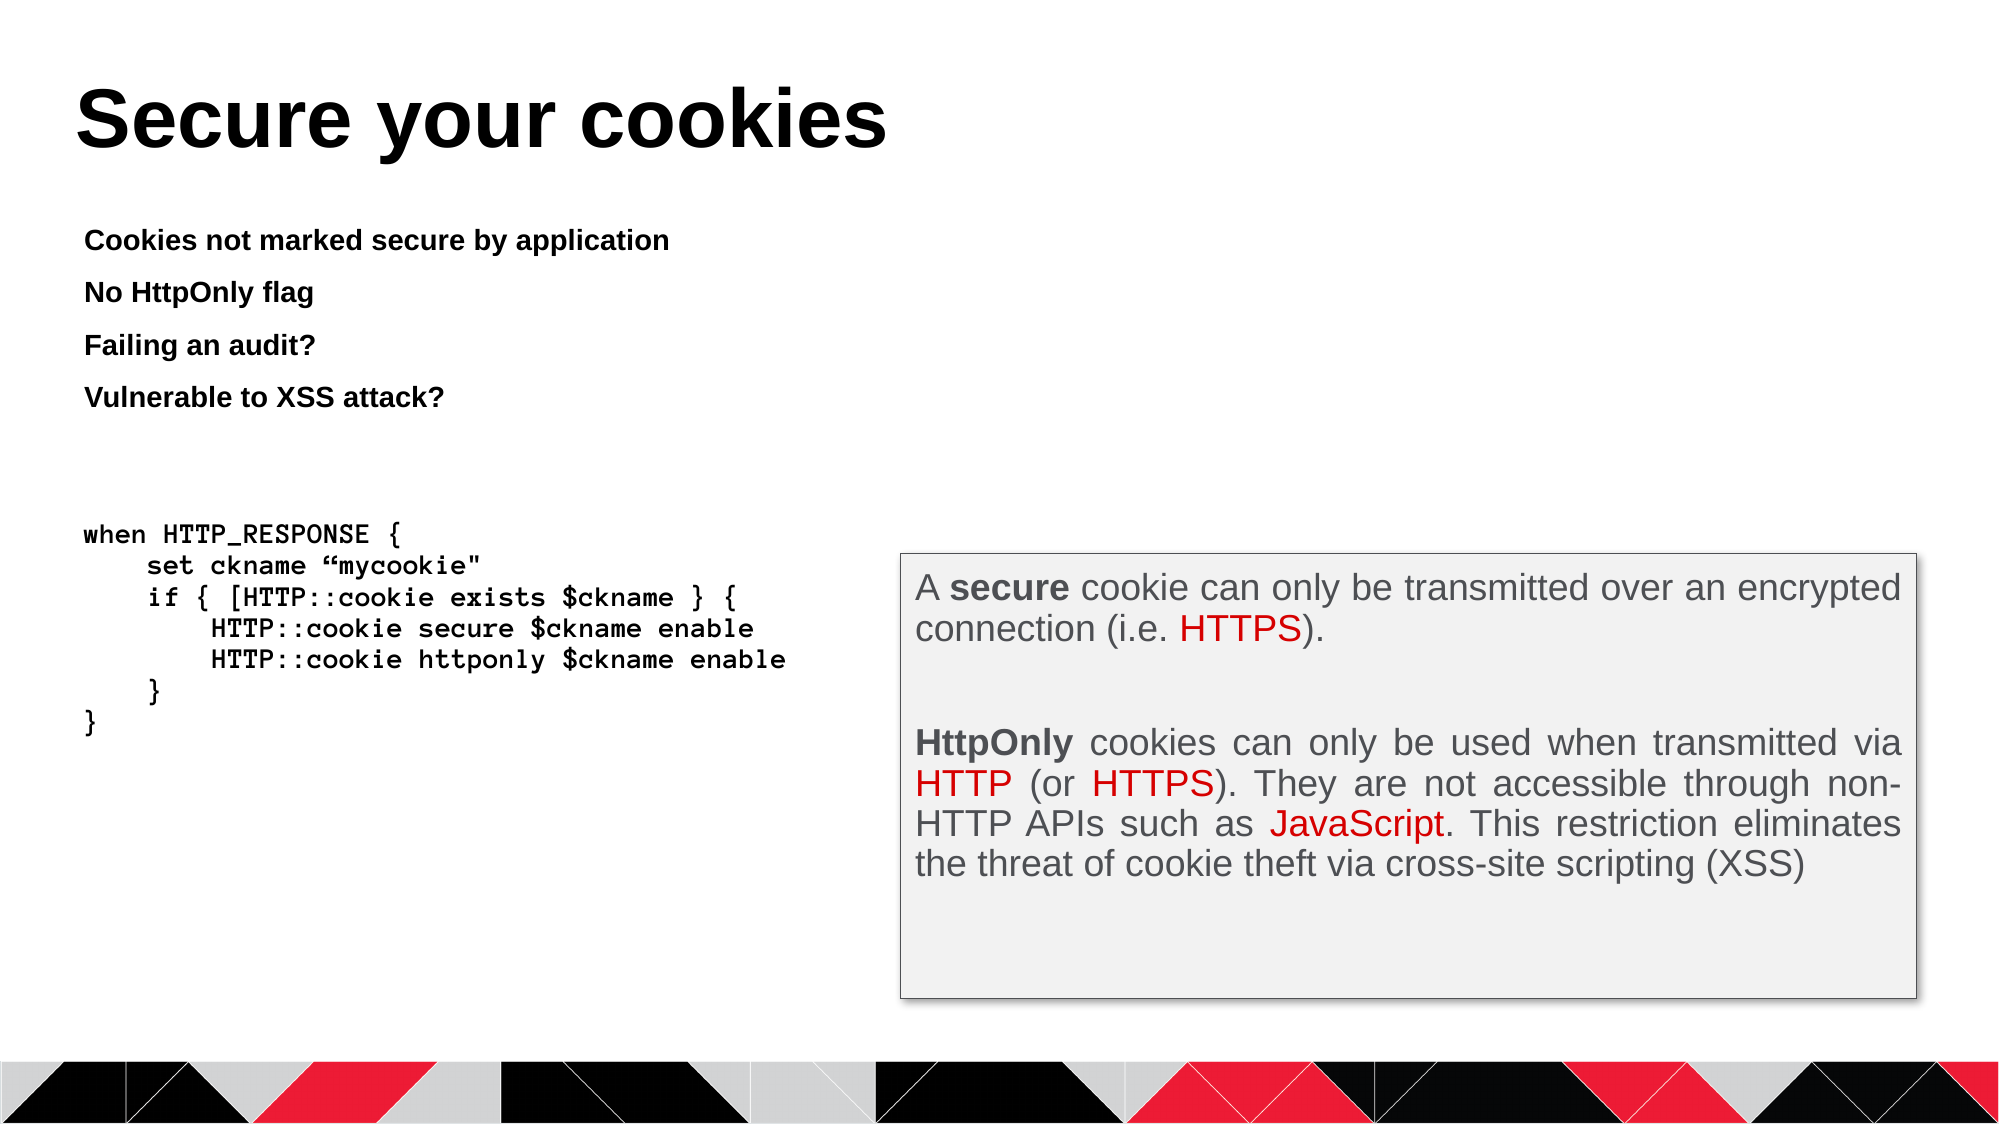

# Secure your cookies
Cookies not marked secure by application
No HttpOnly flag
Failing an audit?
Vulnerable to XSS attack?

when HTTP_RESPONSE {
    set ckname “mycookie"
    if { [HTTP::cookie exists $ckname } {
        HTTP::cookie secure $ckname enable
        HTTP::cookie httponly $ckname enable
    }
}

A secure cookie can only be transmitted over an encrypted connection (i.e. HTTPS).

HttpOnly cookies can only be used when transmitted via HTTP (or HTTPS). They are not accessible through non-HTTP APIs such as JavaScript. This restriction eliminates the threat of cookie theft via cross-site scripting (XSS)